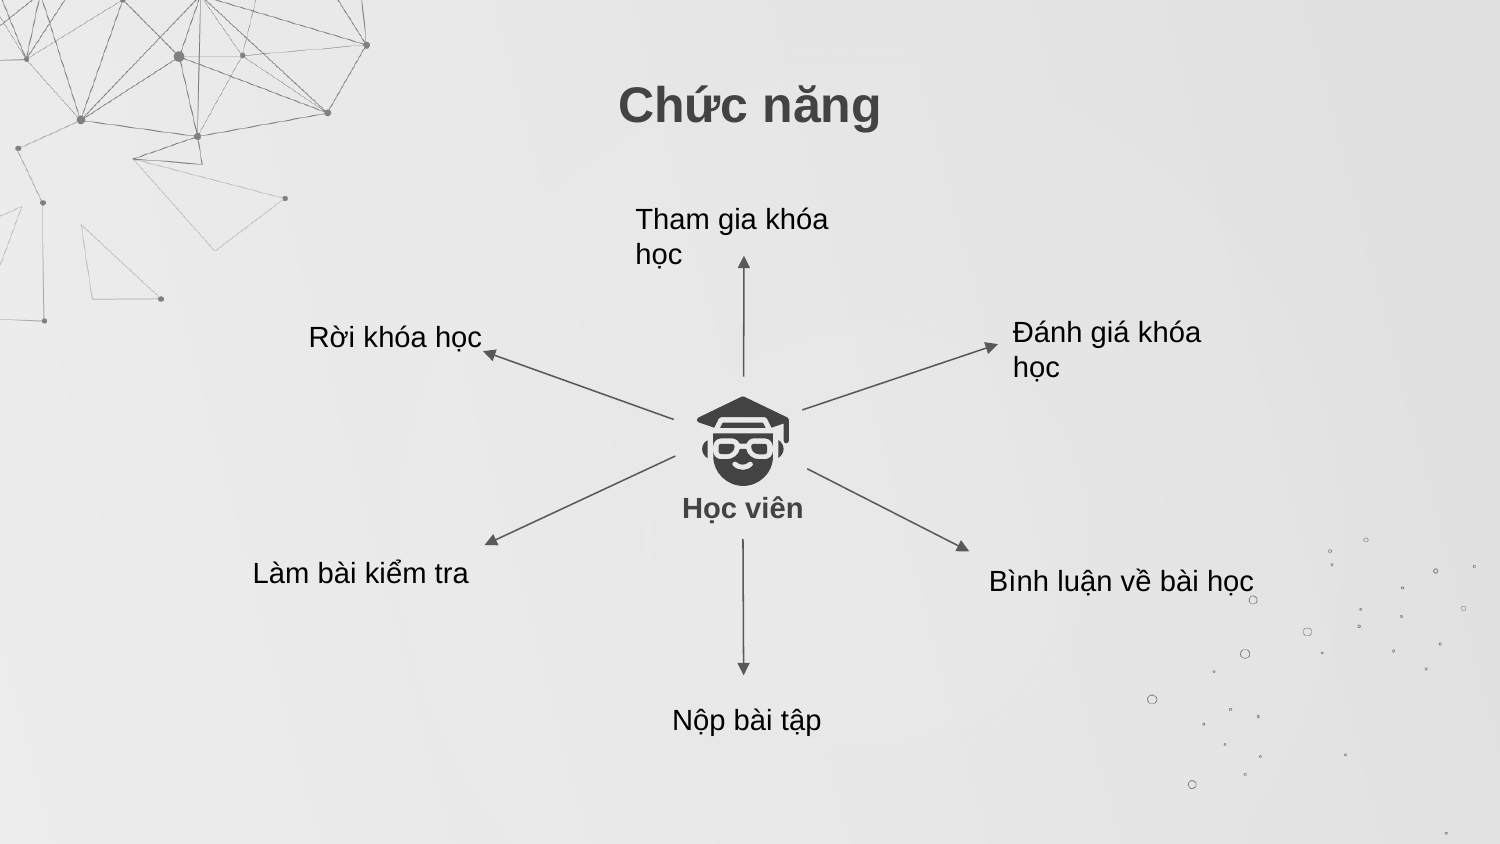

# Chức năng
Tham gia khóa học
Đánh giá khóa học
Rời khóa học

Học viên
Làm bài kiểm tra

Bình luận về bài học
Nộp bài tập